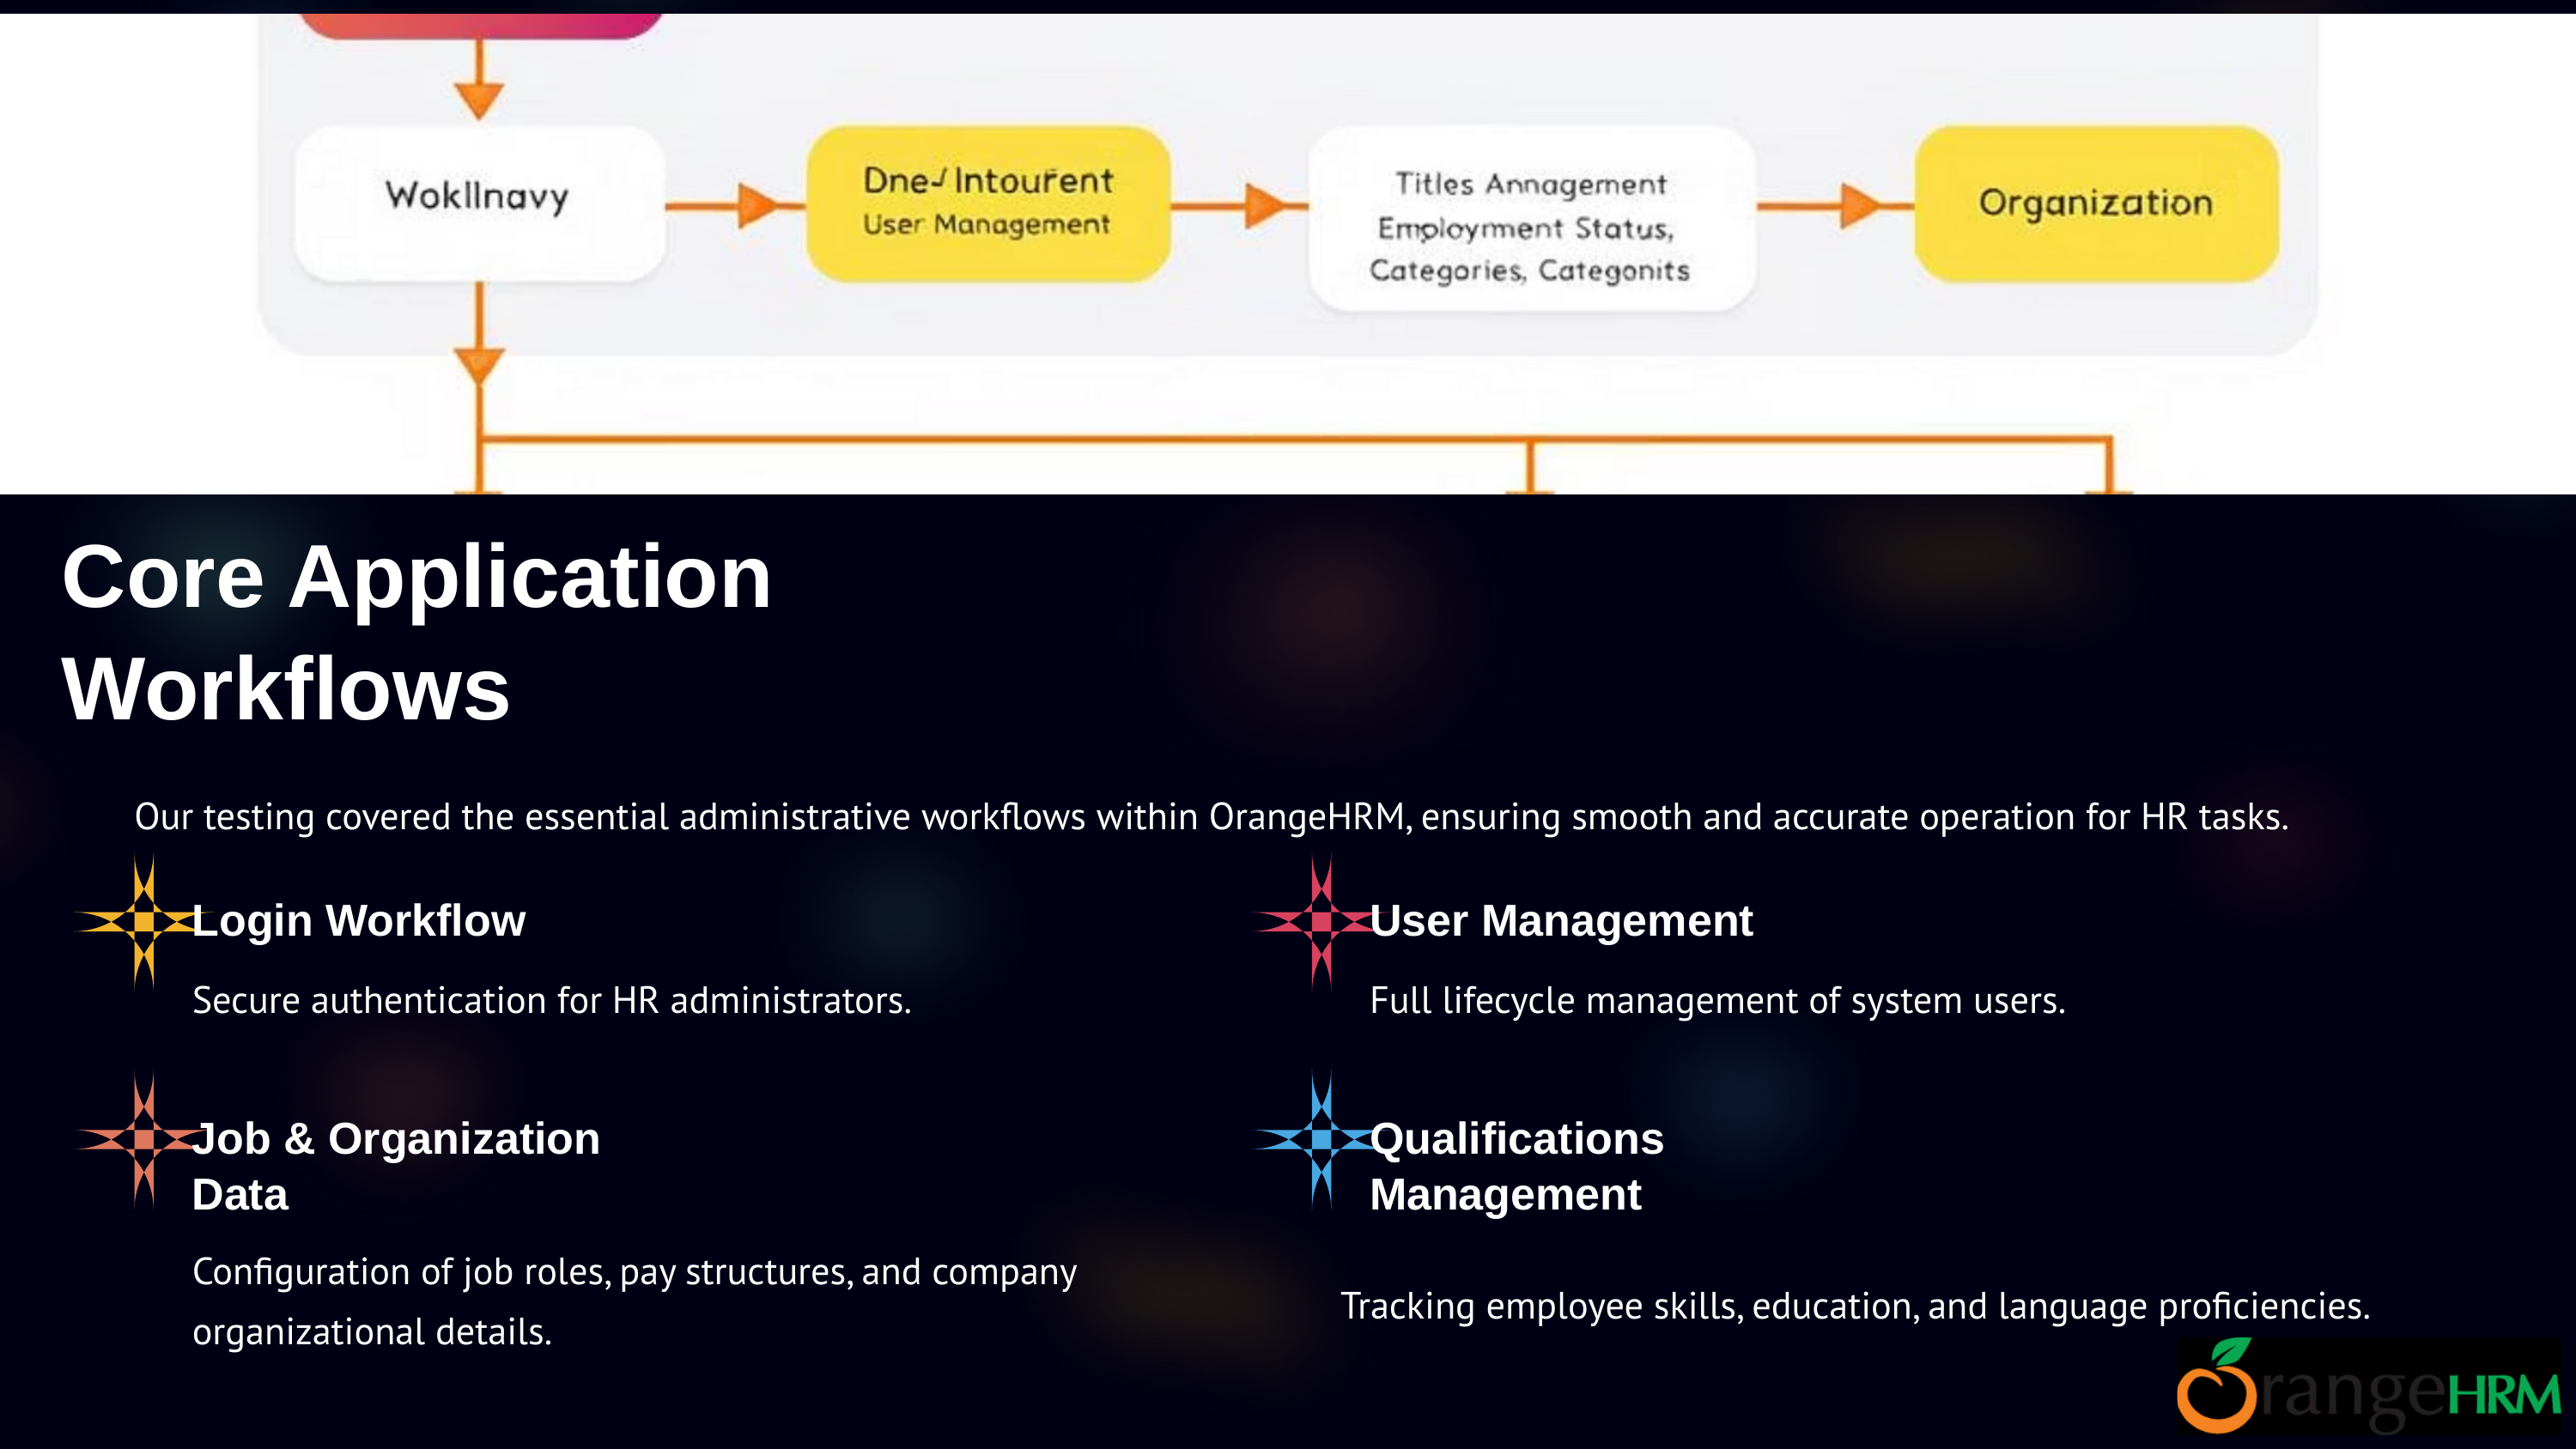

Core Application Workflows
Our testing covered the essential administrative workflows within OrangeHRM, ensuring smooth and accurate operation for HR tasks.
Login Workflow
User Management

Secure authentication for HR administrators.
Full lifecycle management of system users.
Job & Organization Data
Qualifications Management

Configuration of job roles, pay structures, and company organizational details.
Tracking employee skills, education, and language proficiencies.